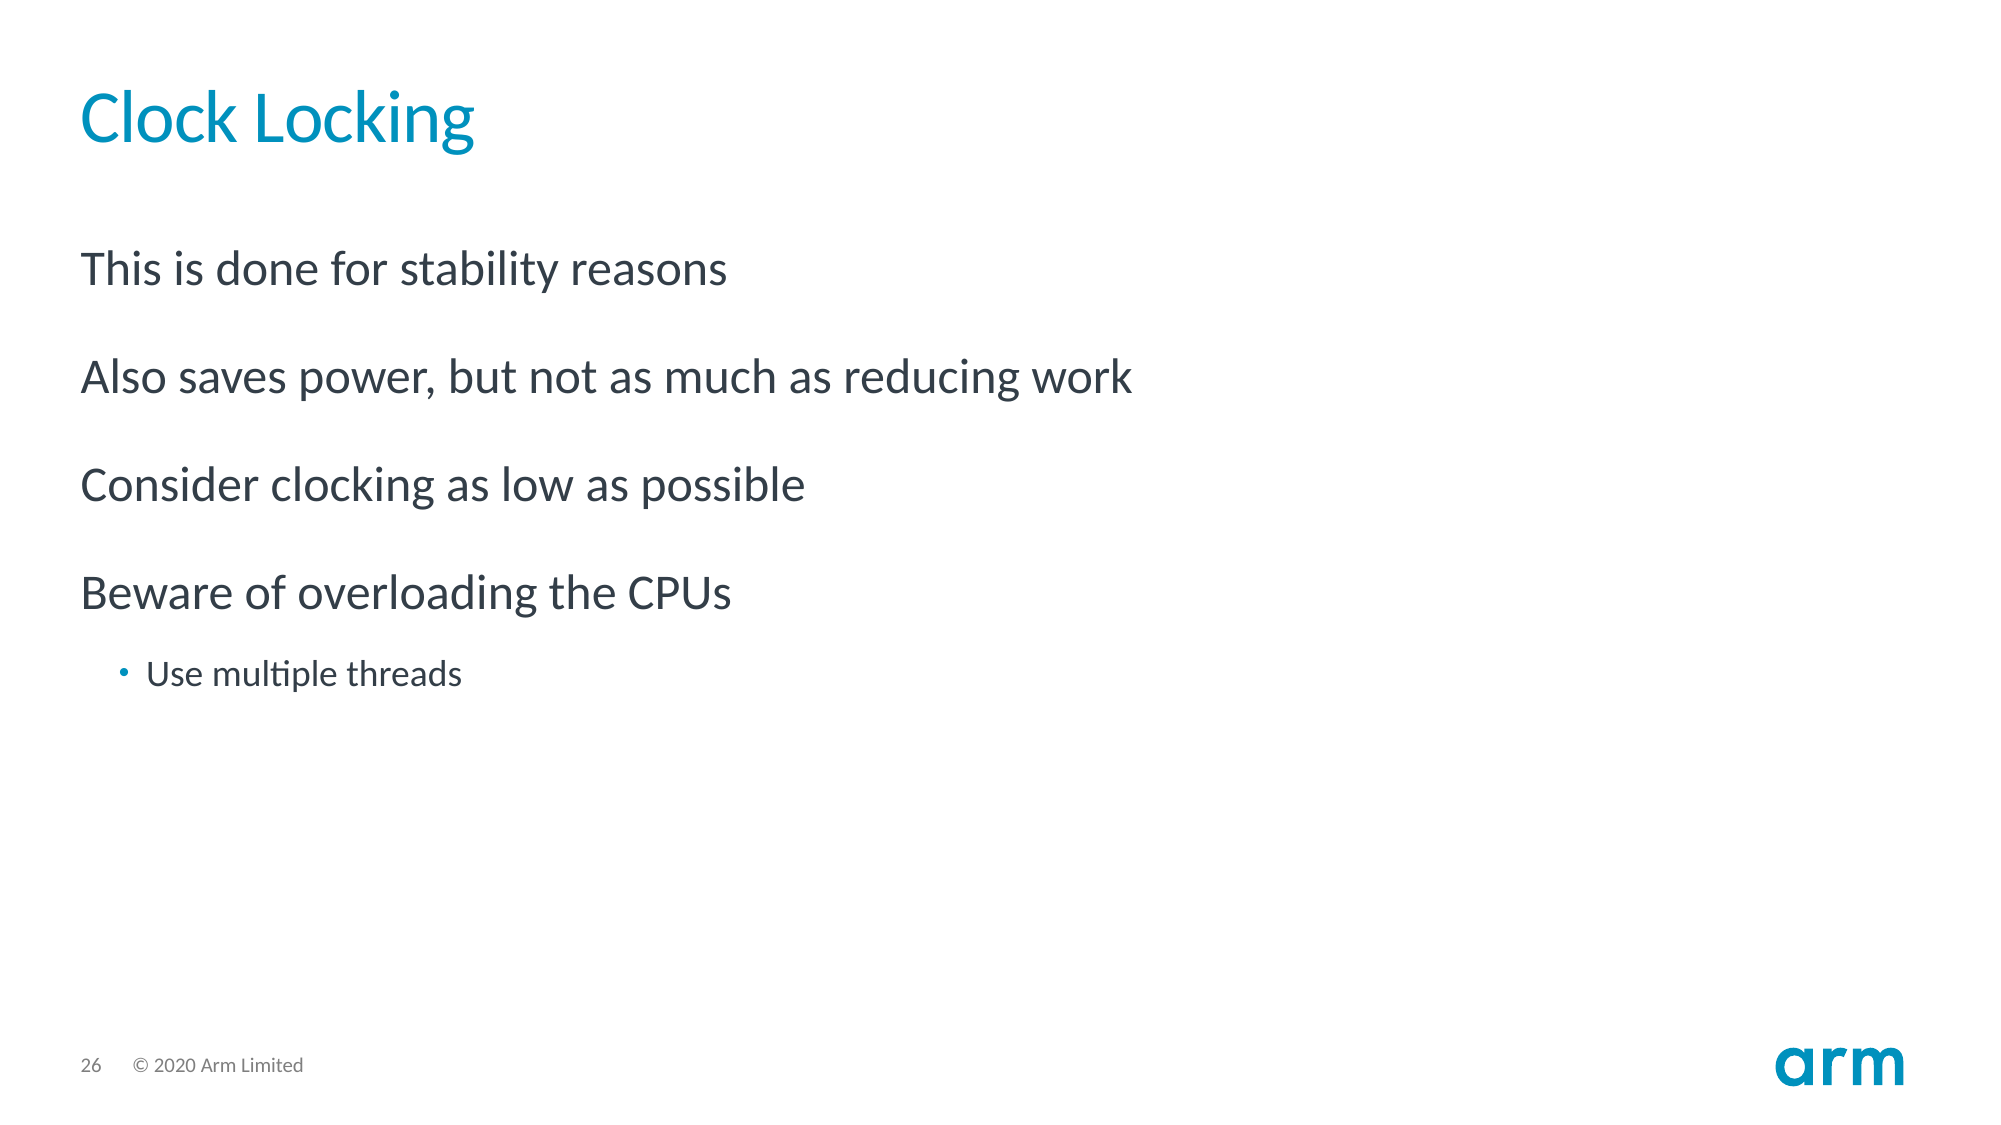

# Clock Locking
This is done for stability reasons
Also saves power, but not as much as reducing work
Consider clocking as low as possible
Beware of overloading the CPUs
Use multiple threads